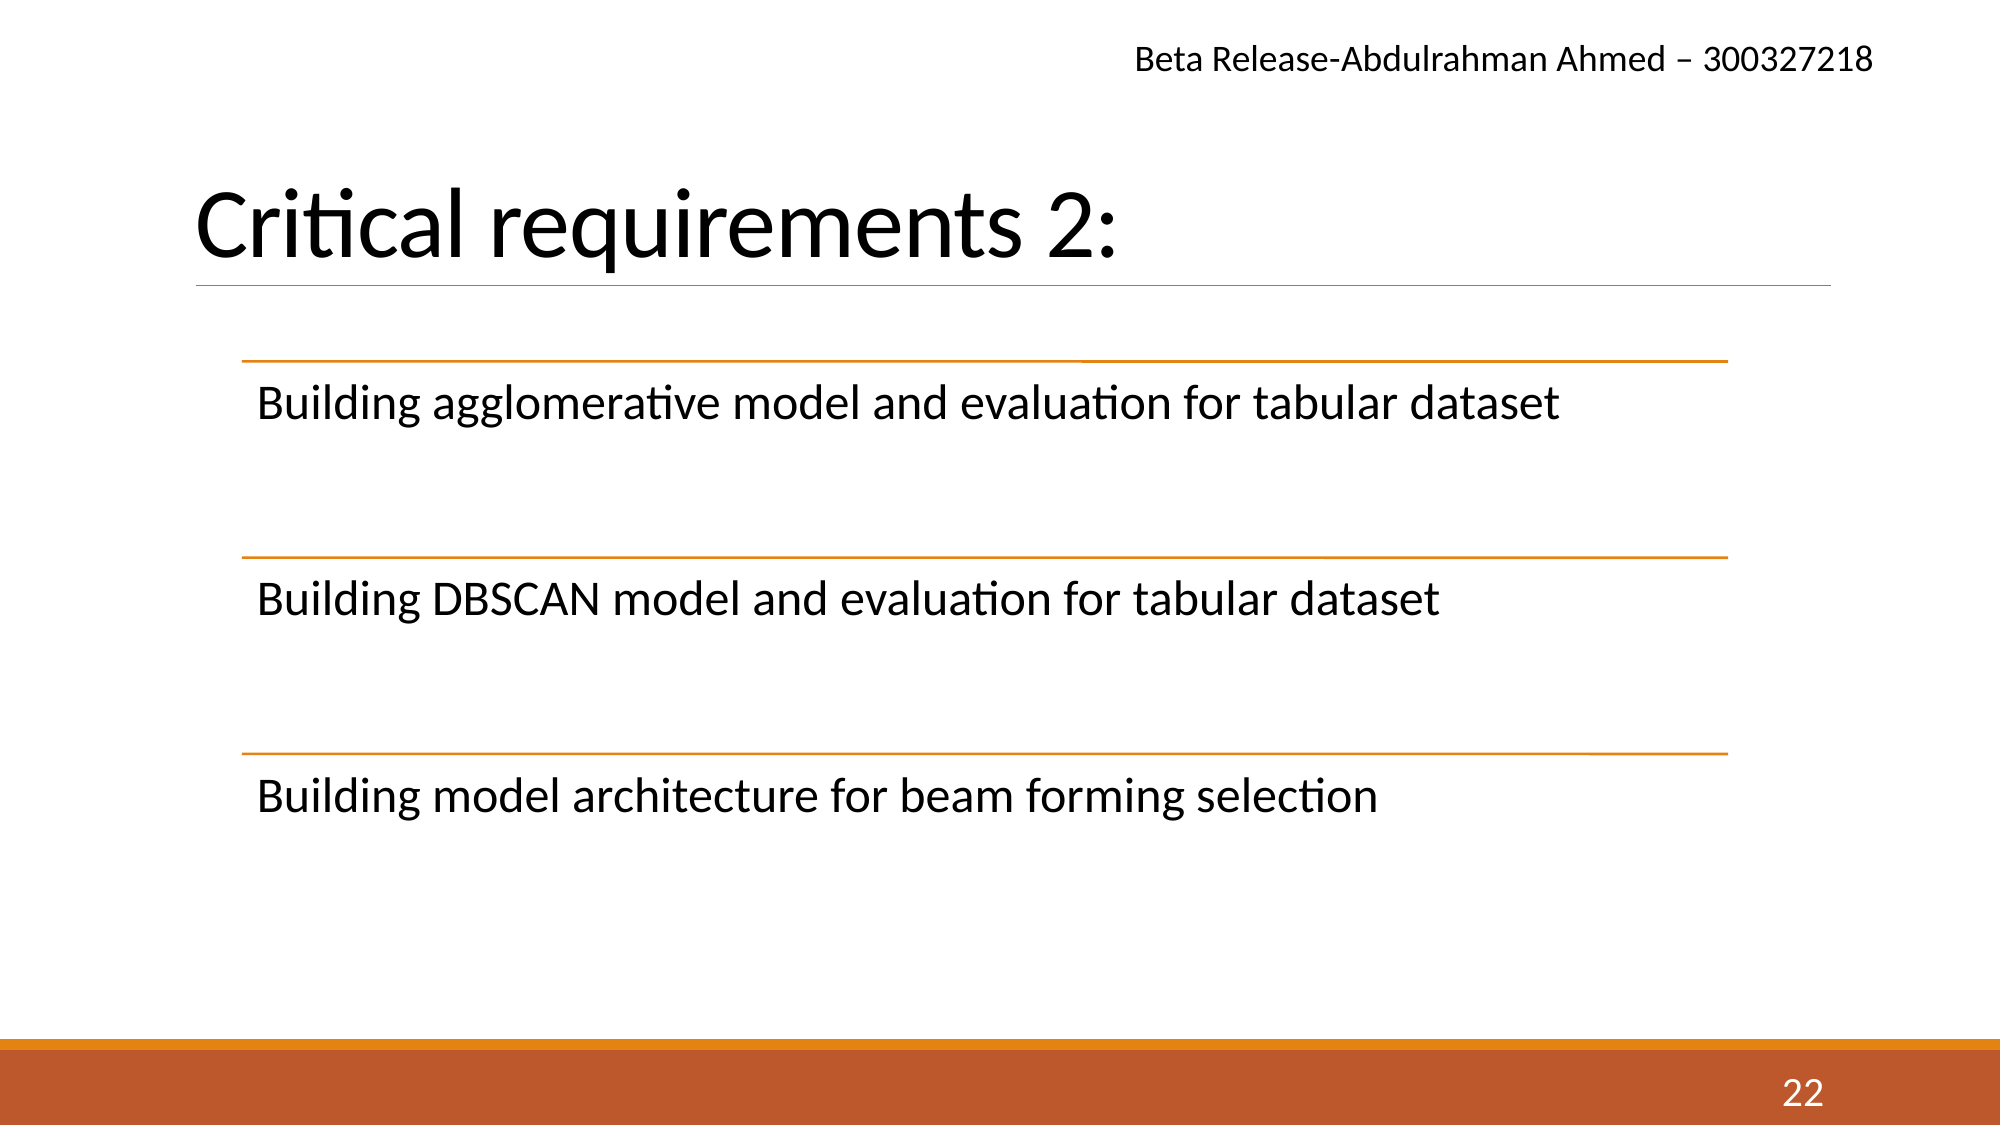

Beta Release-Abdulrahman Ahmed – 300327218

# Critical requirements 2:
Building agglomerative model and evaluation for tabular dataset
Building DBSCAN model and evaluation for tabular dataset
Building model architecture for beam forming selection
22